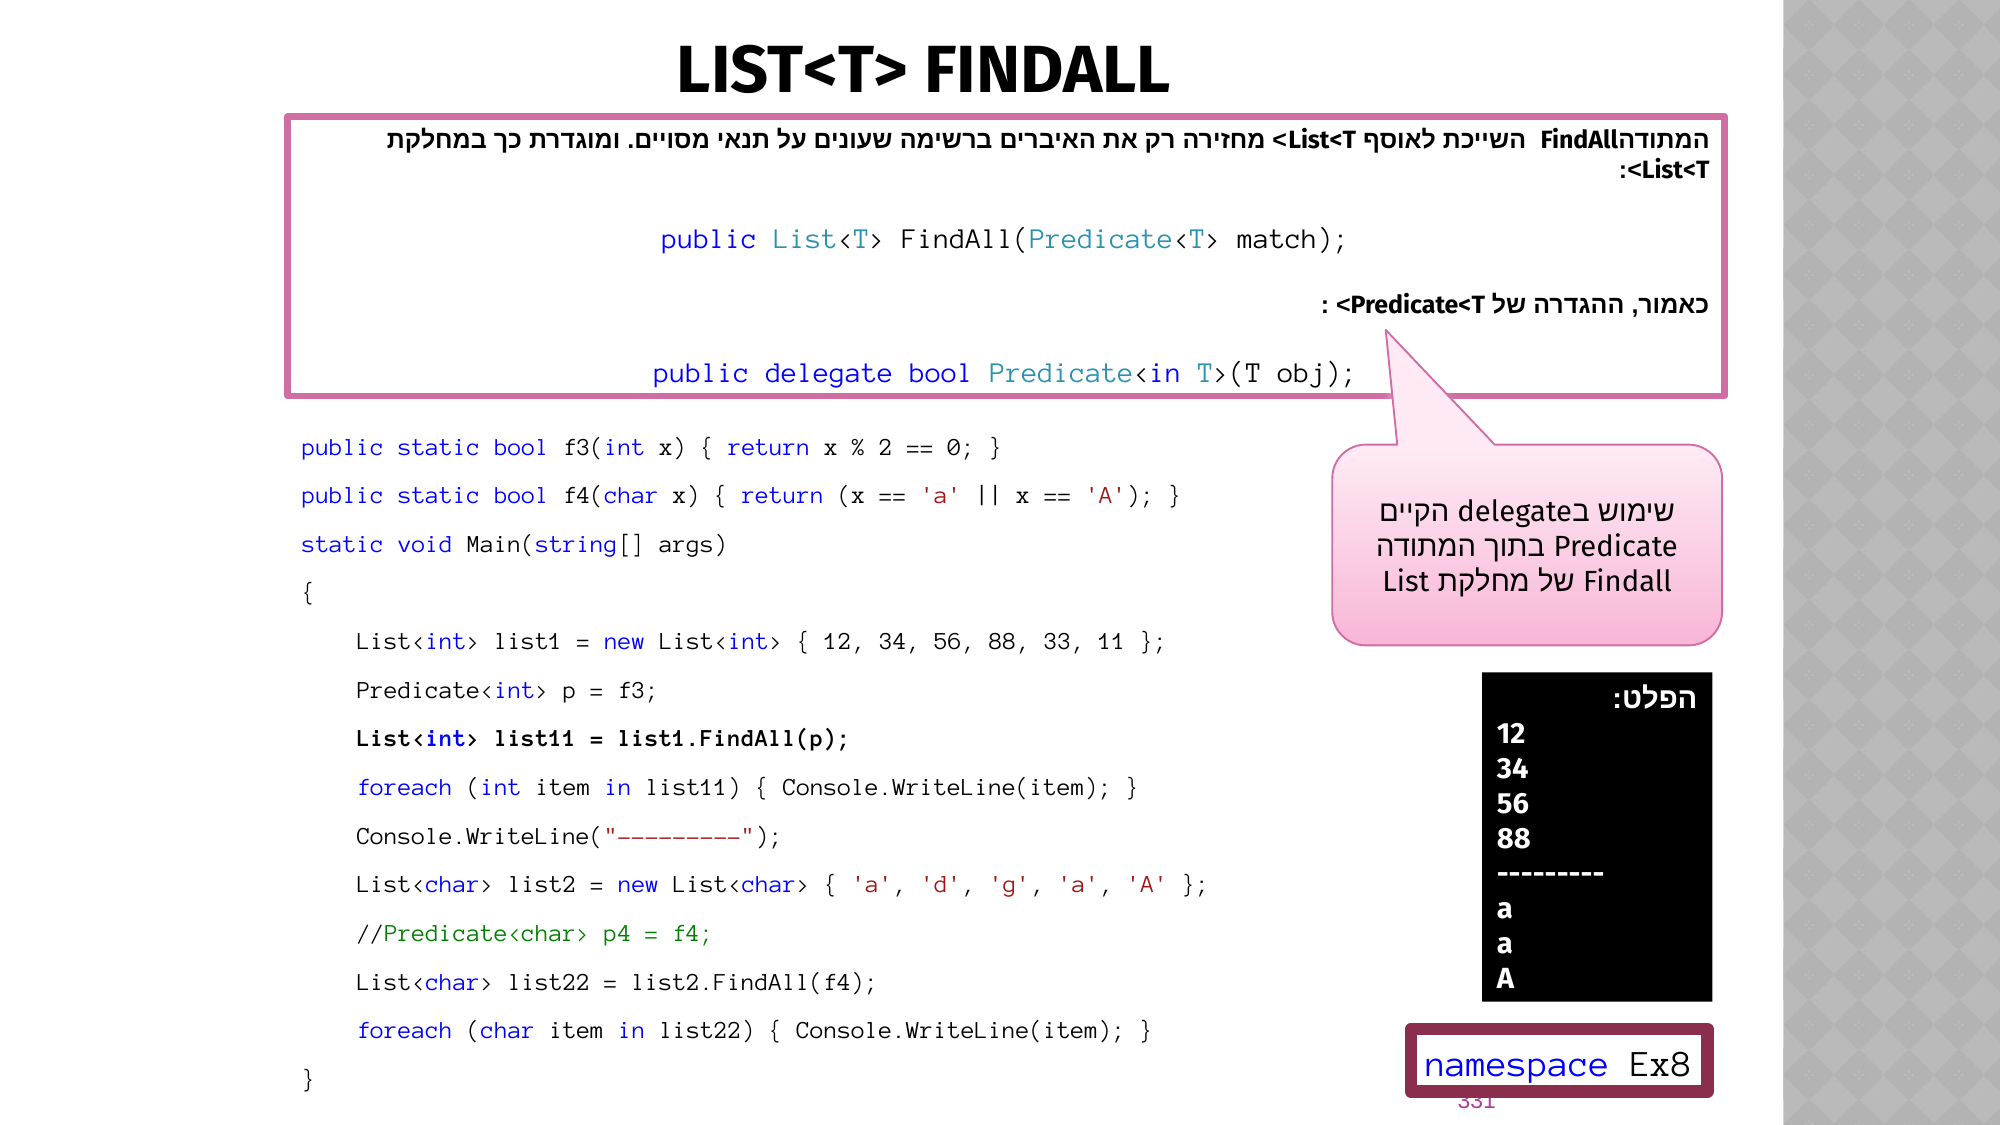

# List<T> FindAll
המתודהFindAll  השייכת לאוסף List<T> מחזירה רק את האיברים ברשימה שעונים על תנאי מסויים. ומוגדרת כך במחלקת List<T>:

public List<T> FindAll(Predicate<T> match);

כאמור, ההגדרה של Predicate<T> :

public delegate bool Predicate<in T>(T obj);
public static bool f3(int x) { return x % 2 == 0; }
public static bool f4(char x) { return (x == 'a' || x == 'A'); }
static void Main(string[] args)
{
    List<int> list1 = new List<int> { 12, 34, 56, 88, 33, 11 };
    Predicate<int> p = f3;
    List<int> list11 = list1.FindAll(p);
    foreach (int item in list11) { Console.WriteLine(item); }
    Console.WriteLine("---------");
    List<char> list2 = new List<char> { 'a', 'd', 'g', 'a', 'A' };
    //Predicate<char> p4 = f4;
    List<char> list22 = list2.FindAll(f4);
    foreach (char item in list22) { Console.WriteLine(item); }
}
שימוש בdelegate הקיים Predicate בתוך המתודה Findall של מחלקת List
הפלט:
12
34
56
88
---------
a
a
A
namespace Ex8
331